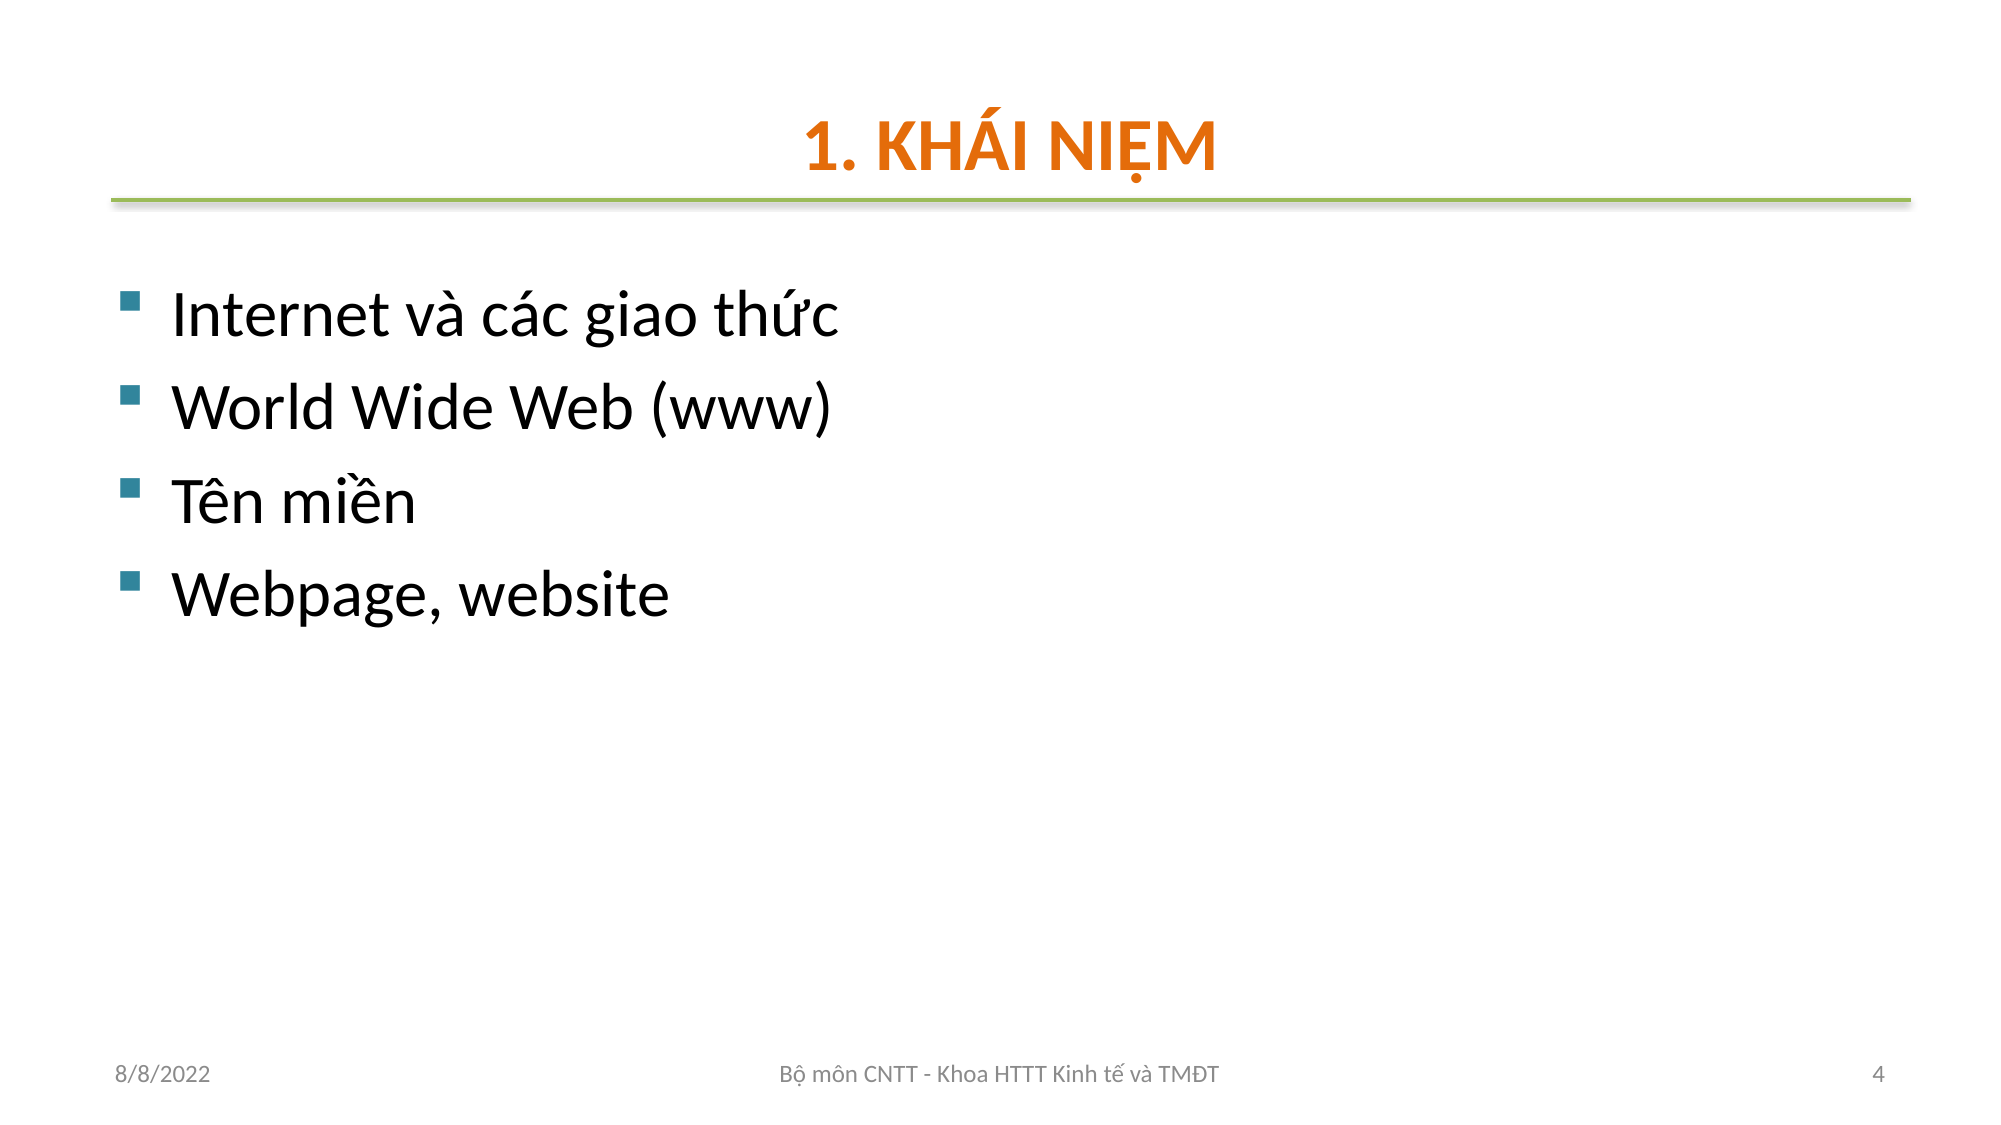

# 1. KHÁI NIỆM
Internet và các giao thức
World Wide Web (www)
Tên miền
Webpage, website
8/8/2022
Bộ môn CNTT - Khoa HTTT Kinh tế và TMĐT
4